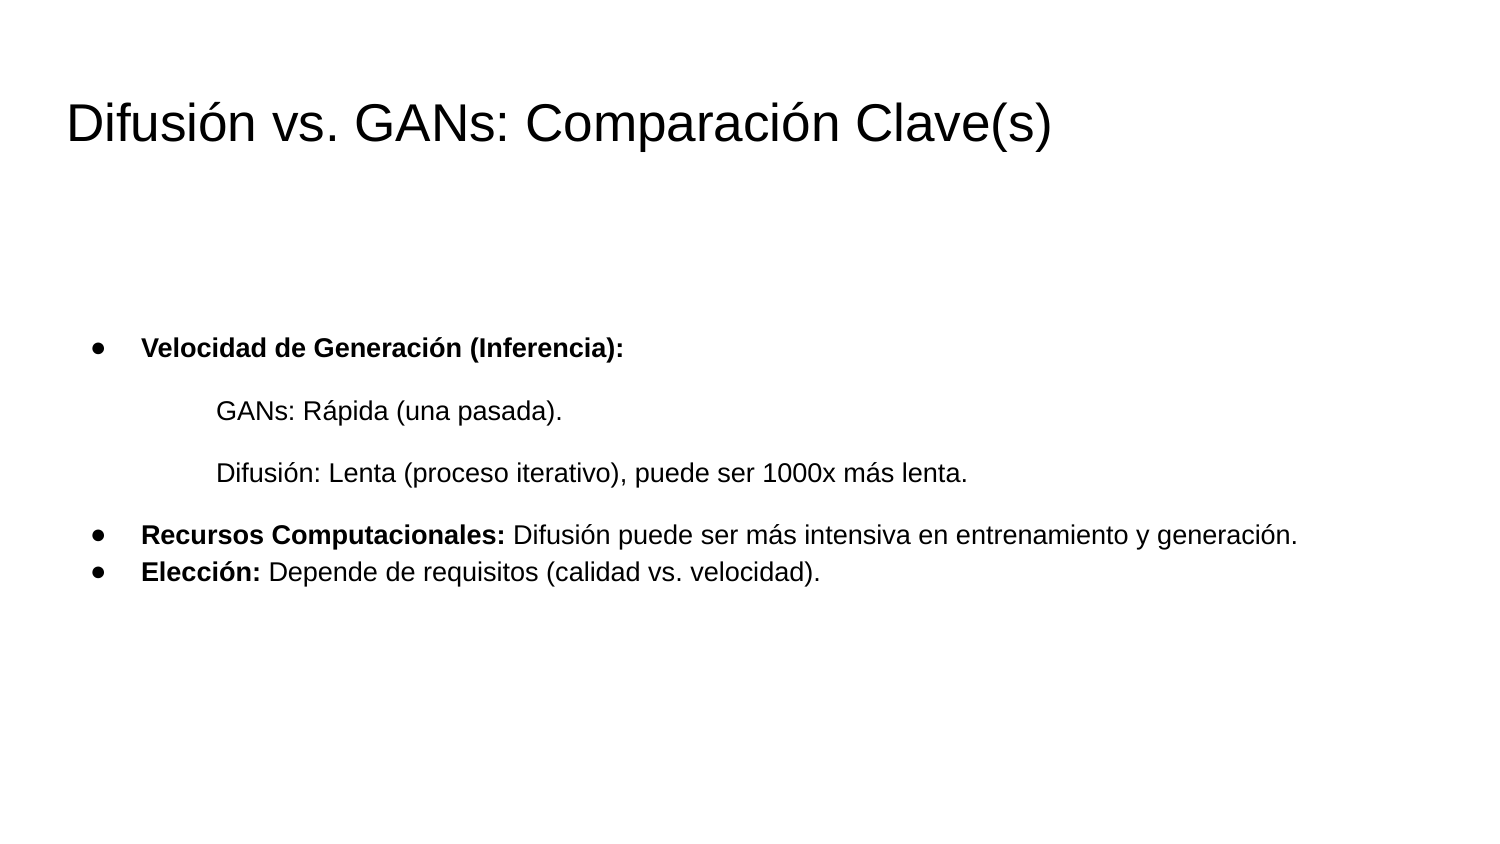

# Difusión vs. GANs: Comparación Clave(s)

Velocidad de Generación (Inferencia):
GANs: Rápida (una pasada).
Difusión: Lenta (proceso iterativo), puede ser 1000x más lenta.
Recursos Computacionales: Difusión puede ser más intensiva en entrenamiento y generación.
Elección: Depende de requisitos (calidad vs. velocidad).